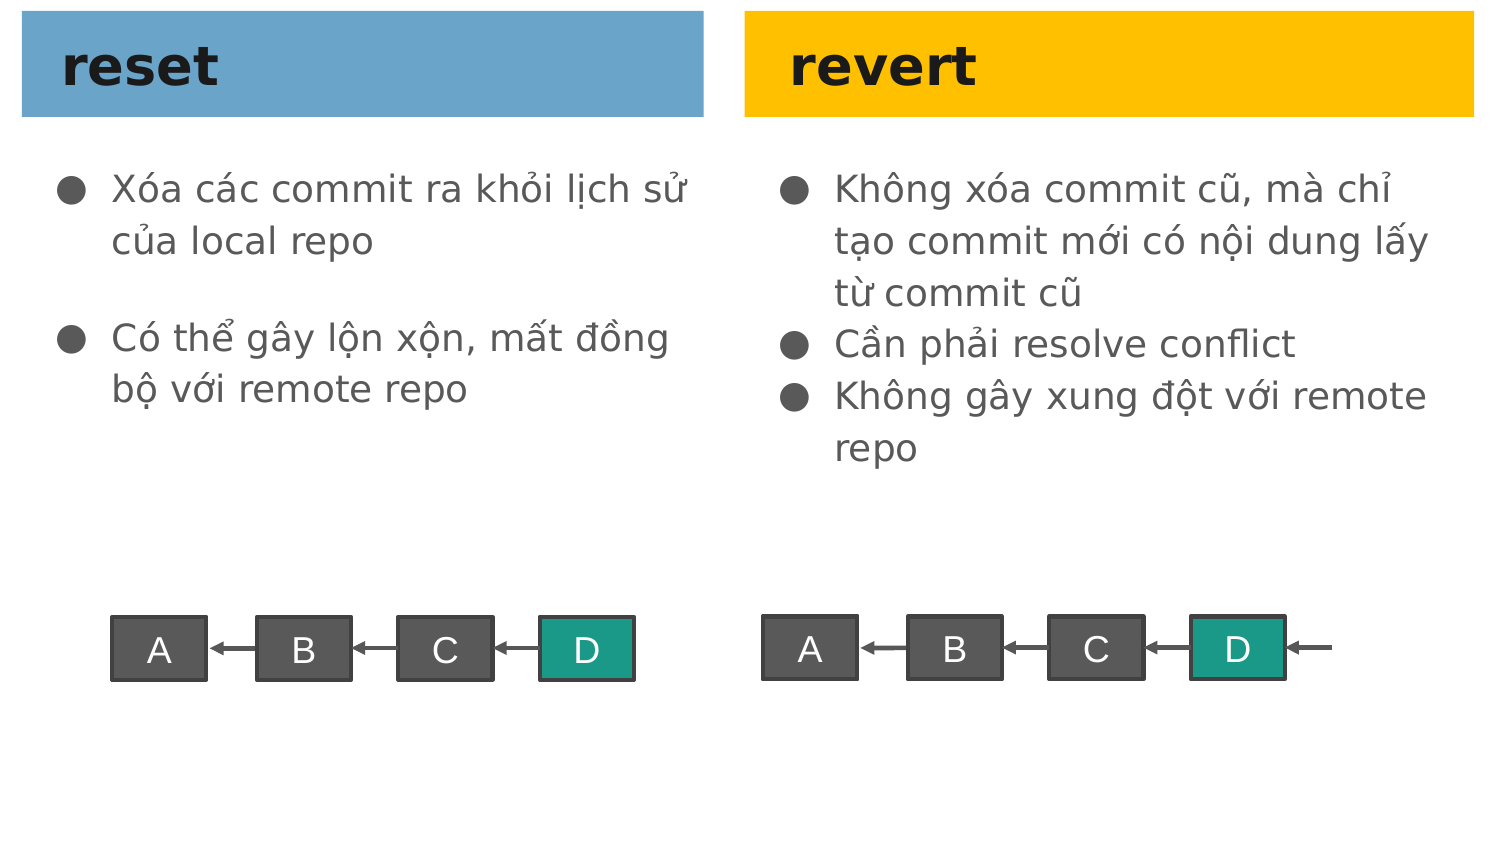

reset
revert
Xóa các commit ra khỏi lịch sử của local repo
Có thể gây lộn xộn, mất đồng bộ với remote repo
Không xóa commit cũ, mà chỉ tạo commit mới có nội dung lấy từ commit cũ
Cần phải resolve conflict
Không gây xung đột với remote repo
A
A
B
C
D
A
B
C
D